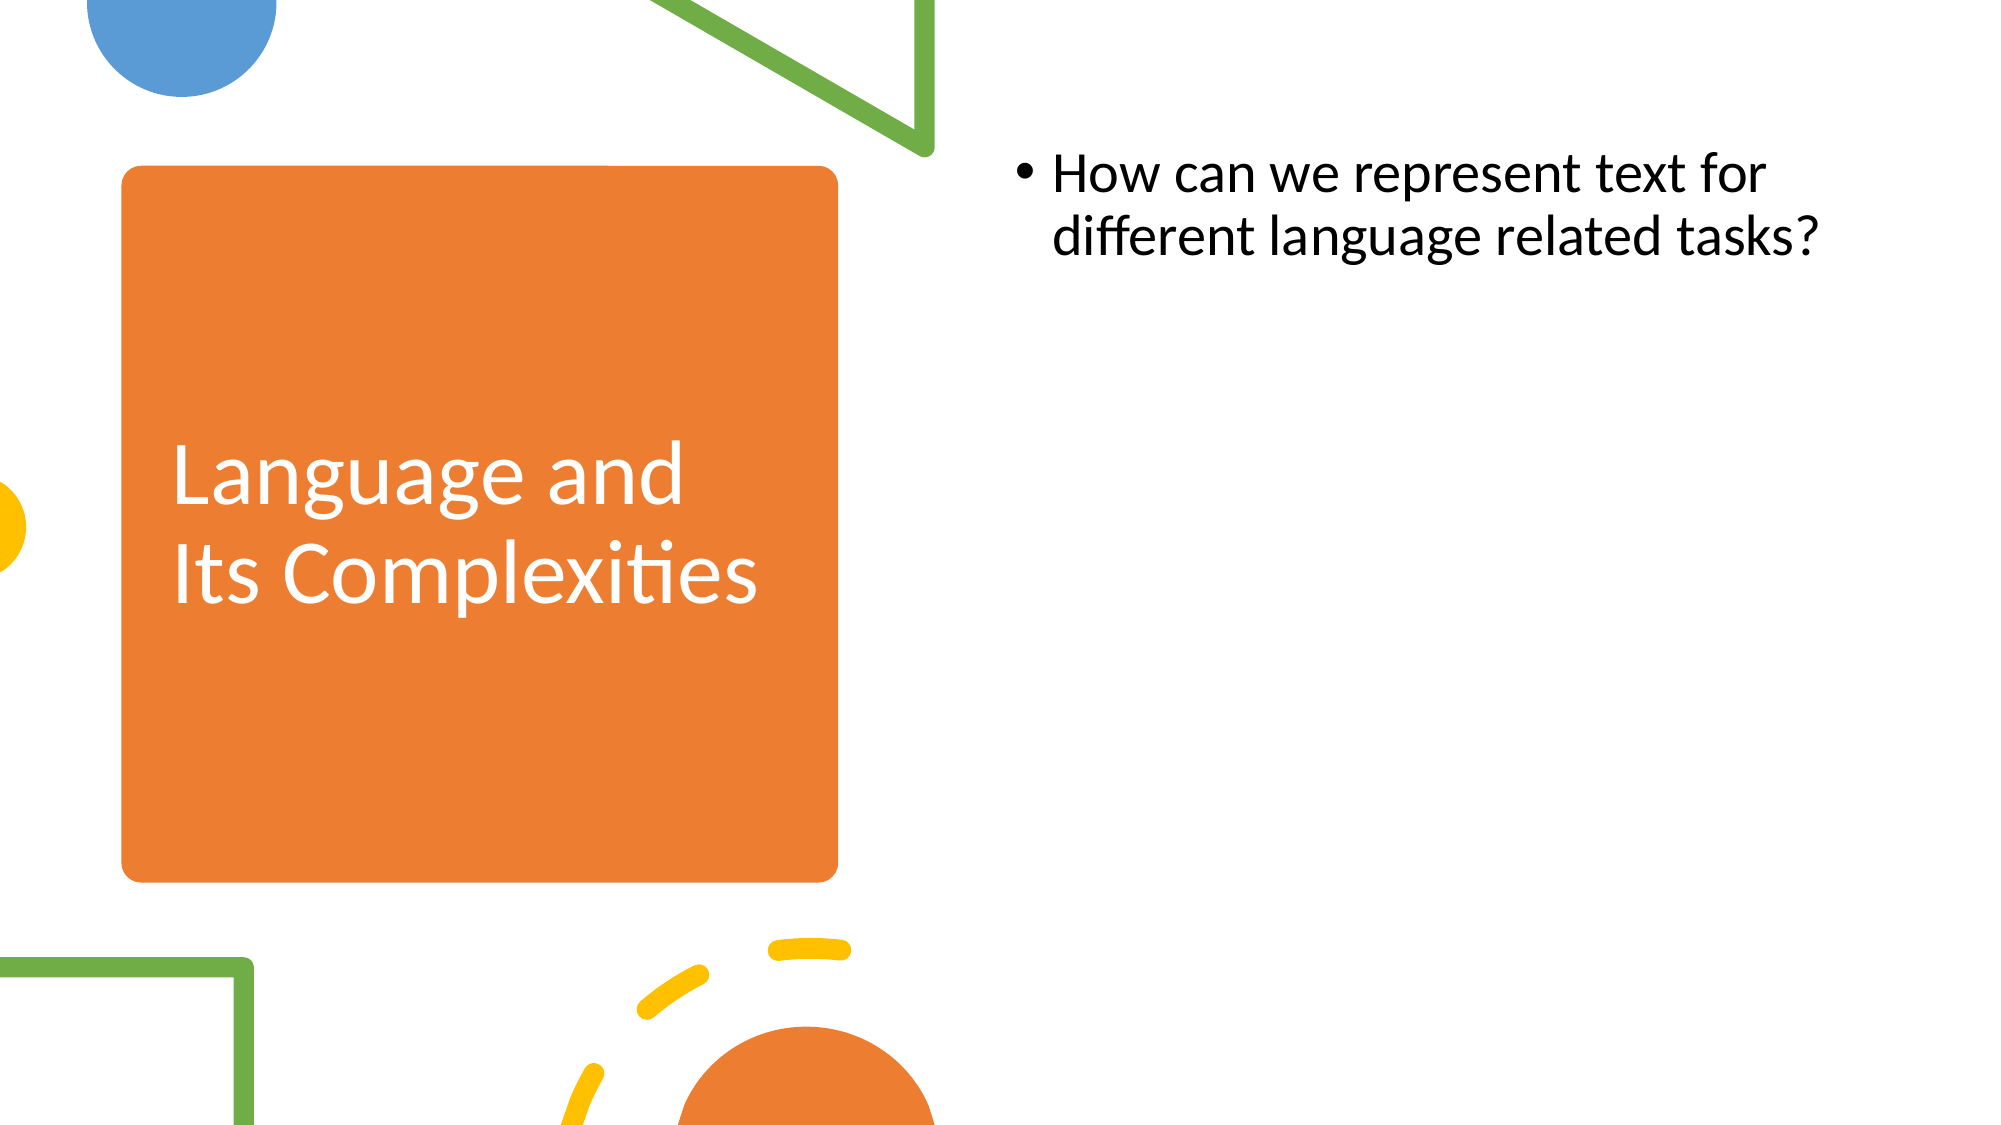

How can we represent text for different language related tasks?

# Language and Its Complexities